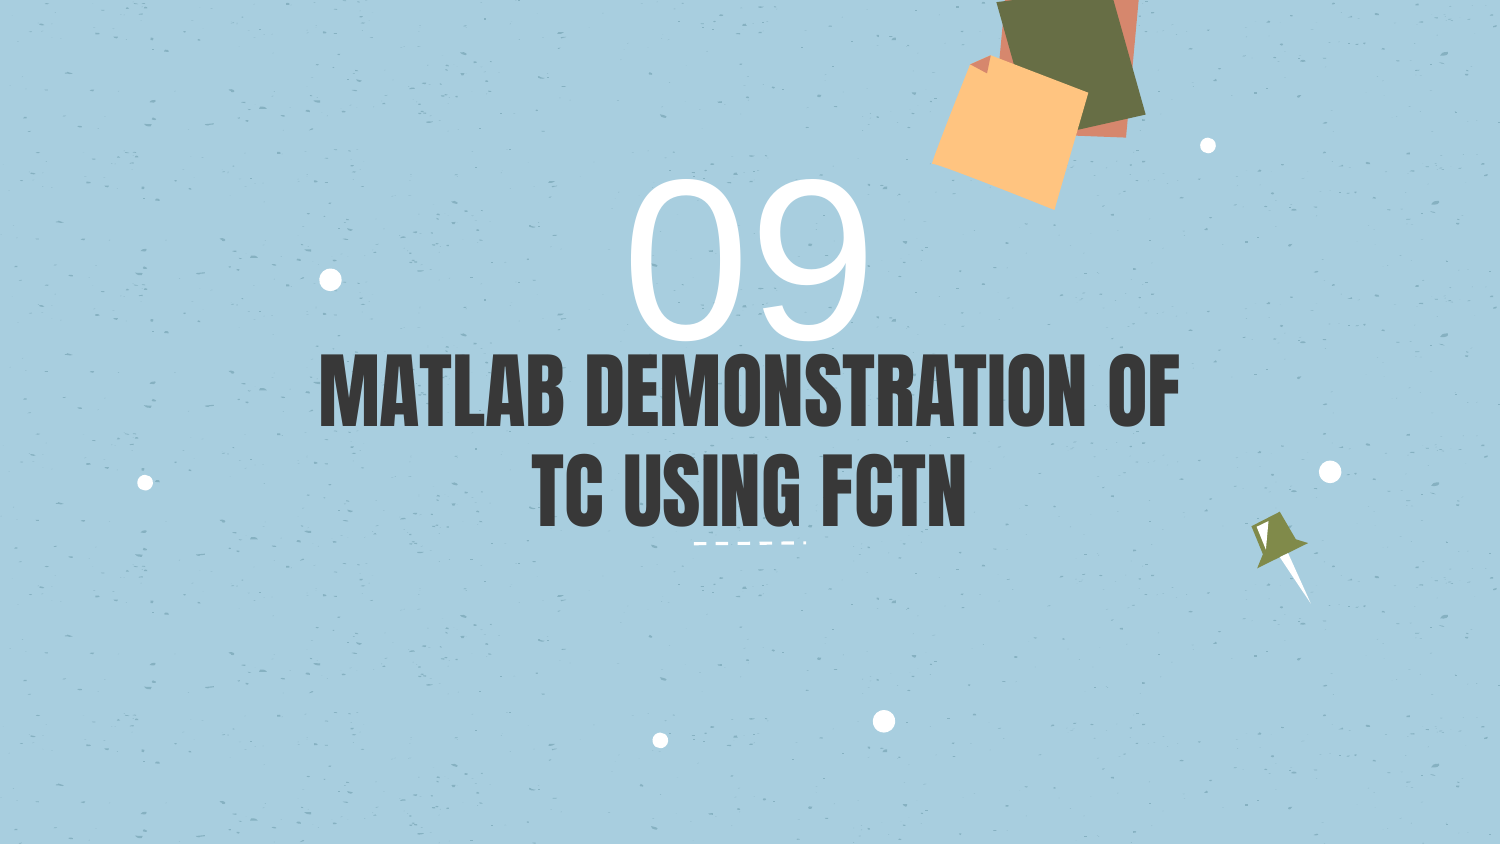

09

# MATLAB DEMONSTRATION OF TC USING FCTN